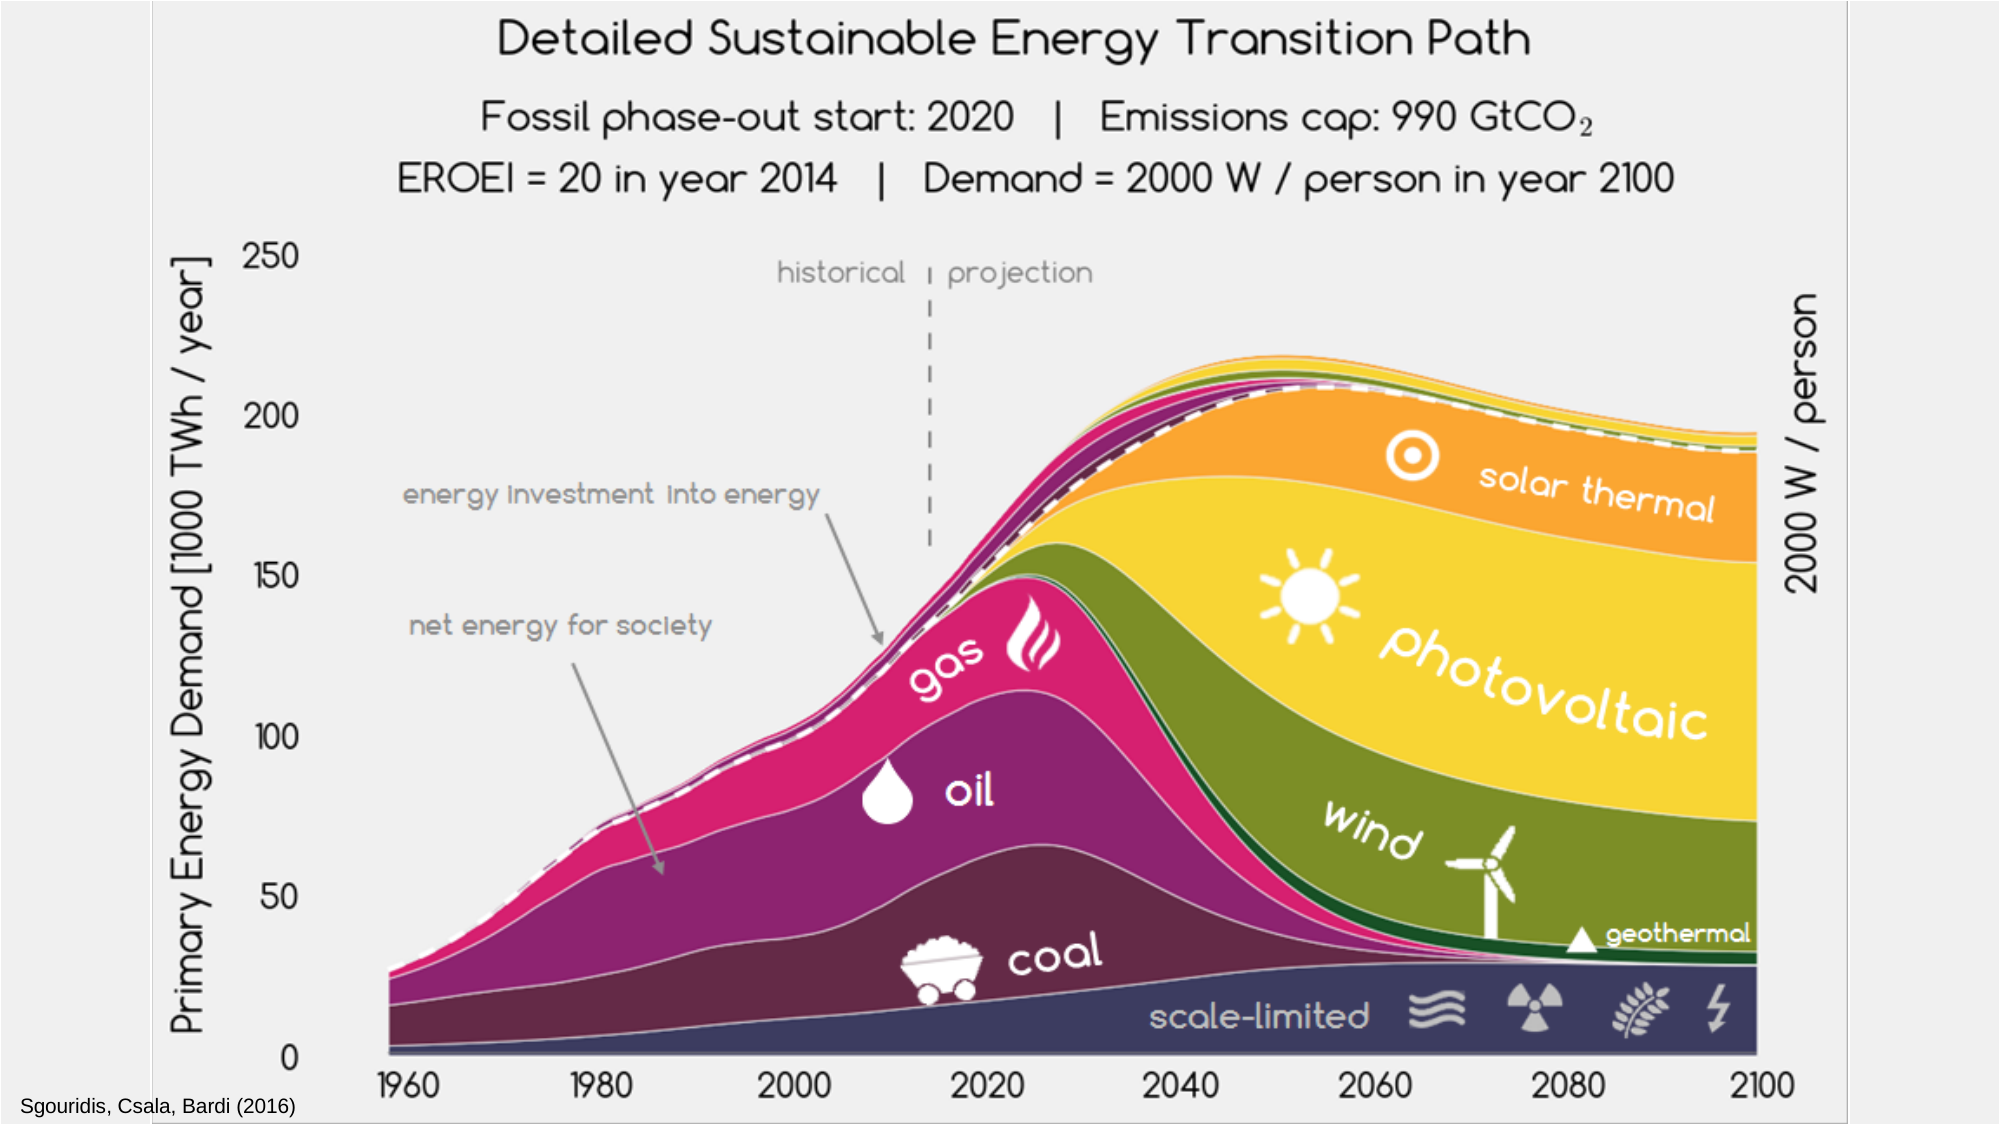

transitions

Own work based on data from, BP, EIA, UNSD, WDI, years 1960-2100, Sgouridis, Csala, Bardi (2016)

Sgouridis, Csala, Bardi (2016)